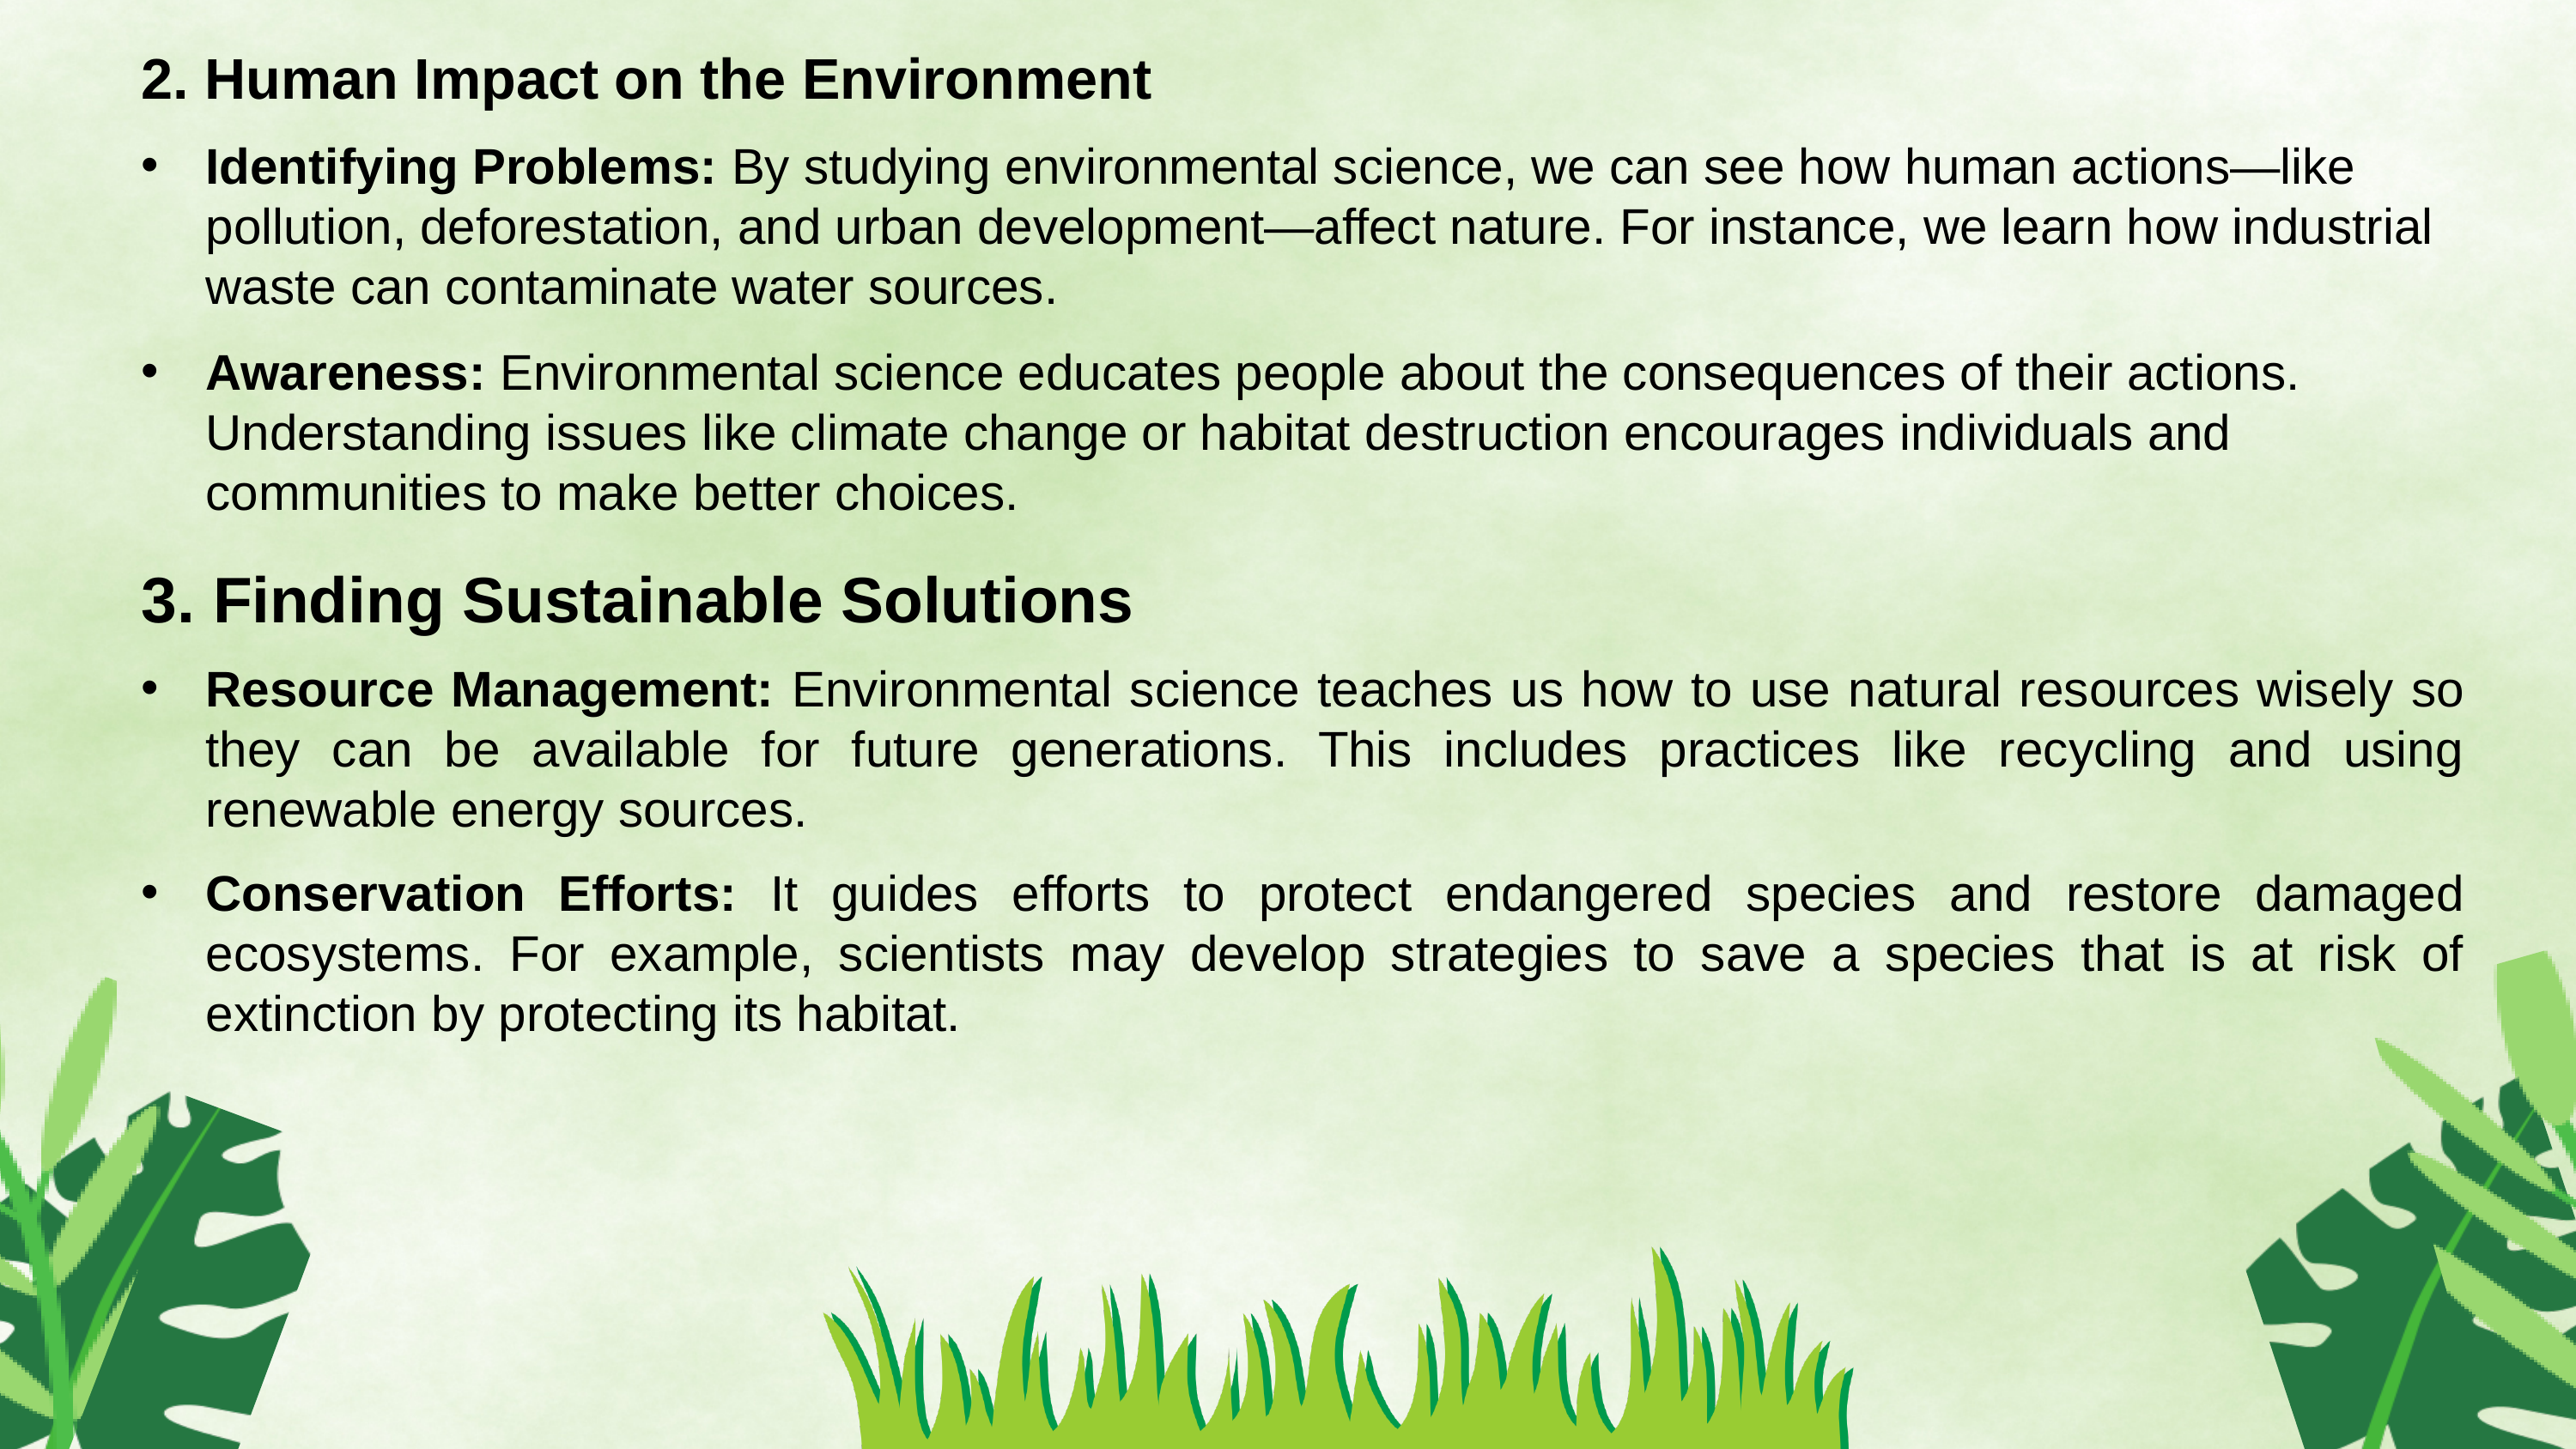

2. Human Impact on the Environment

Identifying Problems: By studying environmental science, we can see how human actions—like pollution, deforestation, and urban development—affect nature. For instance, we learn how industrial waste can contaminate water sources.

Awareness: Environmental science educates people about the consequences of their actions. Understanding issues like climate change or habitat destruction encourages individuals and communities to make better choices.

3. Finding Sustainable Solutions

Resource Management: Environmental science teaches us how to use natural resources wisely so they can be available for future generations. This includes practices like recycling and using renewable energy sources.

Conservation Efforts: It guides efforts to protect endangered species and restore damaged ecosystems. For example, scientists may develop strategies to save a species that is at risk of extinction by protecting its habitat.